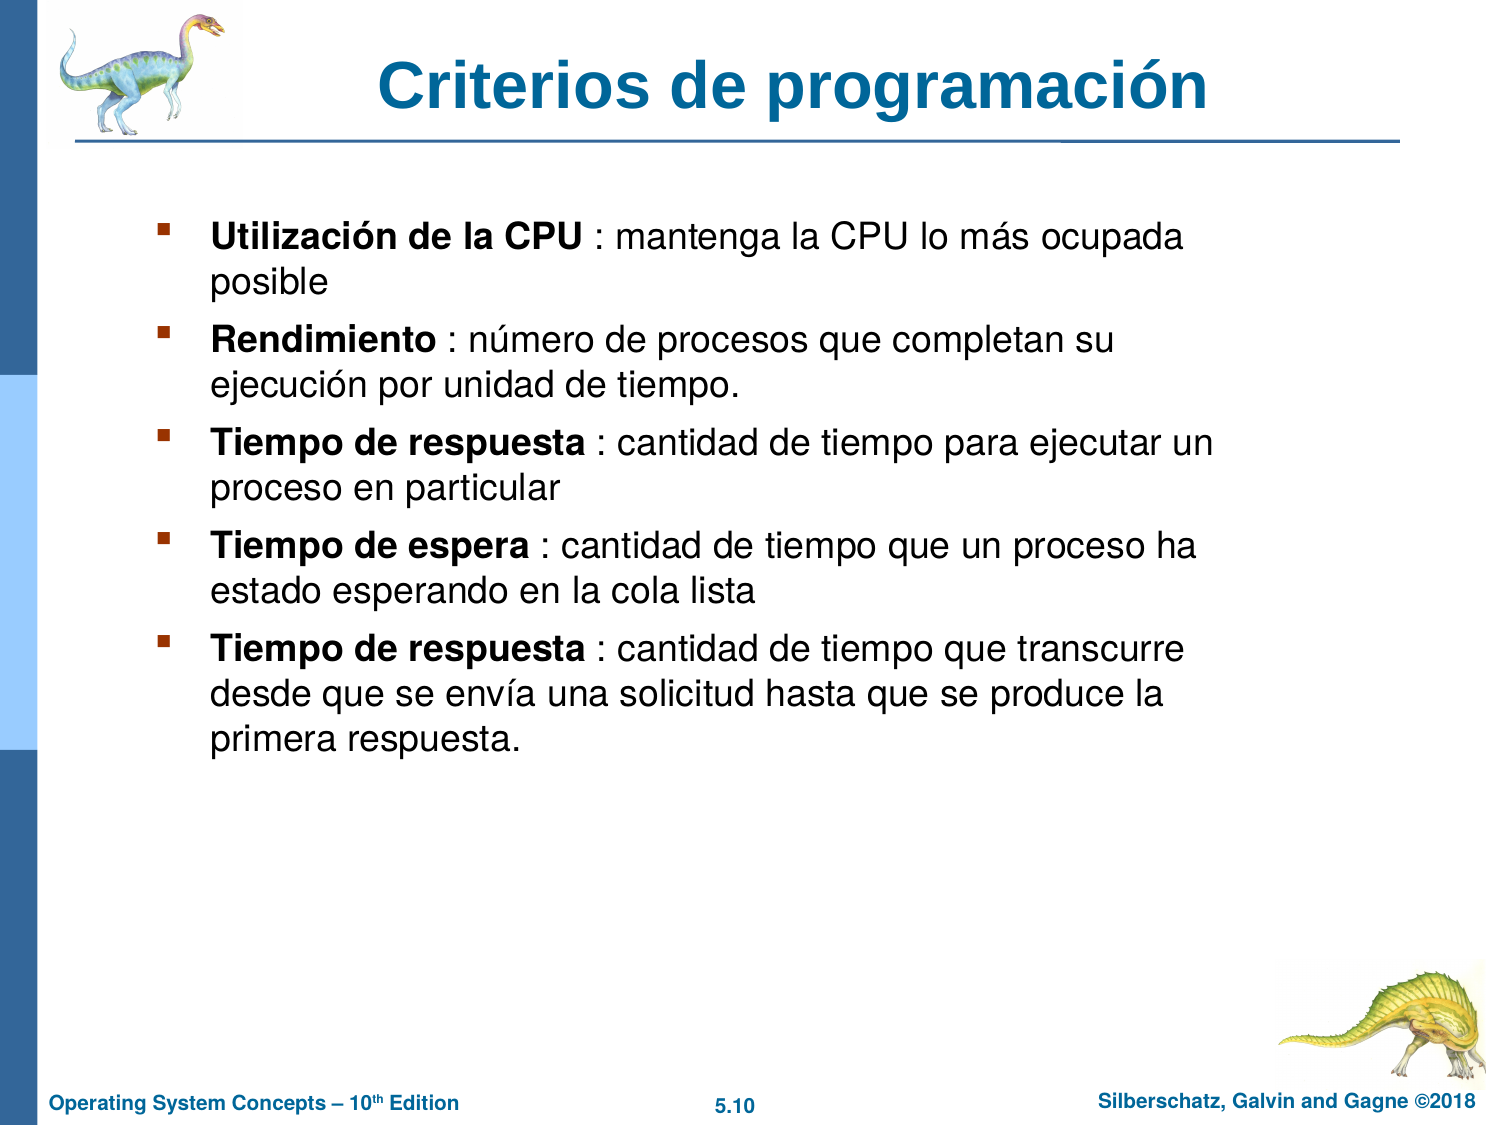

# Criterios de programación
Utilización de la CPU : mantenga la CPU lo más ocupada posible
Rendimiento : número de procesos que completan su ejecución por unidad de tiempo.
Tiempo de respuesta : cantidad de tiempo para ejecutar un proceso en particular
Tiempo de espera : cantidad de tiempo que un proceso ha estado esperando en la cola lista
Tiempo de respuesta : cantidad de tiempo que transcurre desde que se envía una solicitud hasta que se produce la primera respuesta.